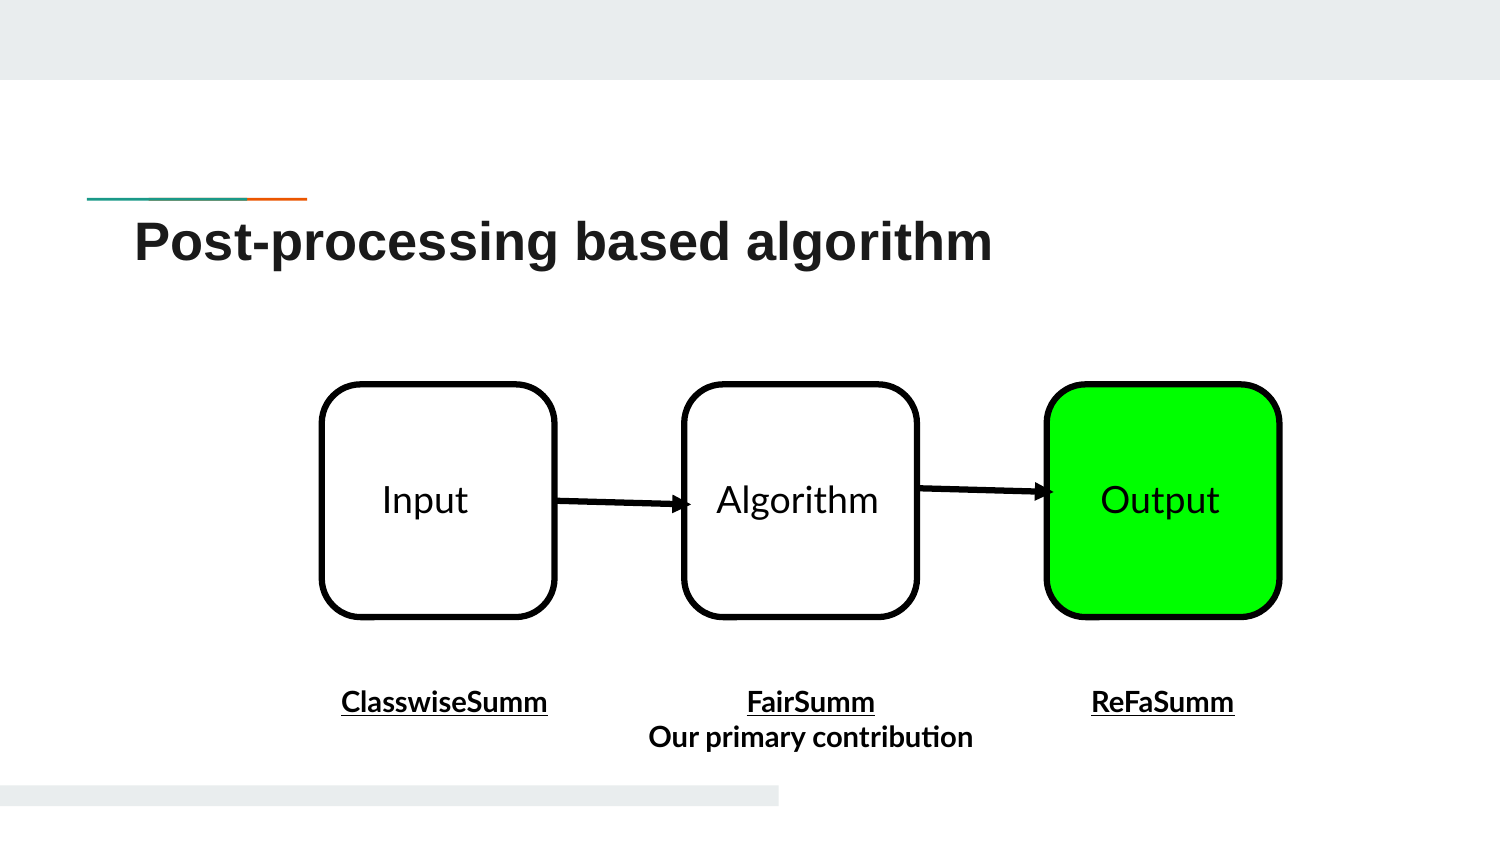

# Post-processing based algorithm

Input
Algorithm
Output
ClasswiseSumm
FairSumm
Our primary contribution
ReFaSumm